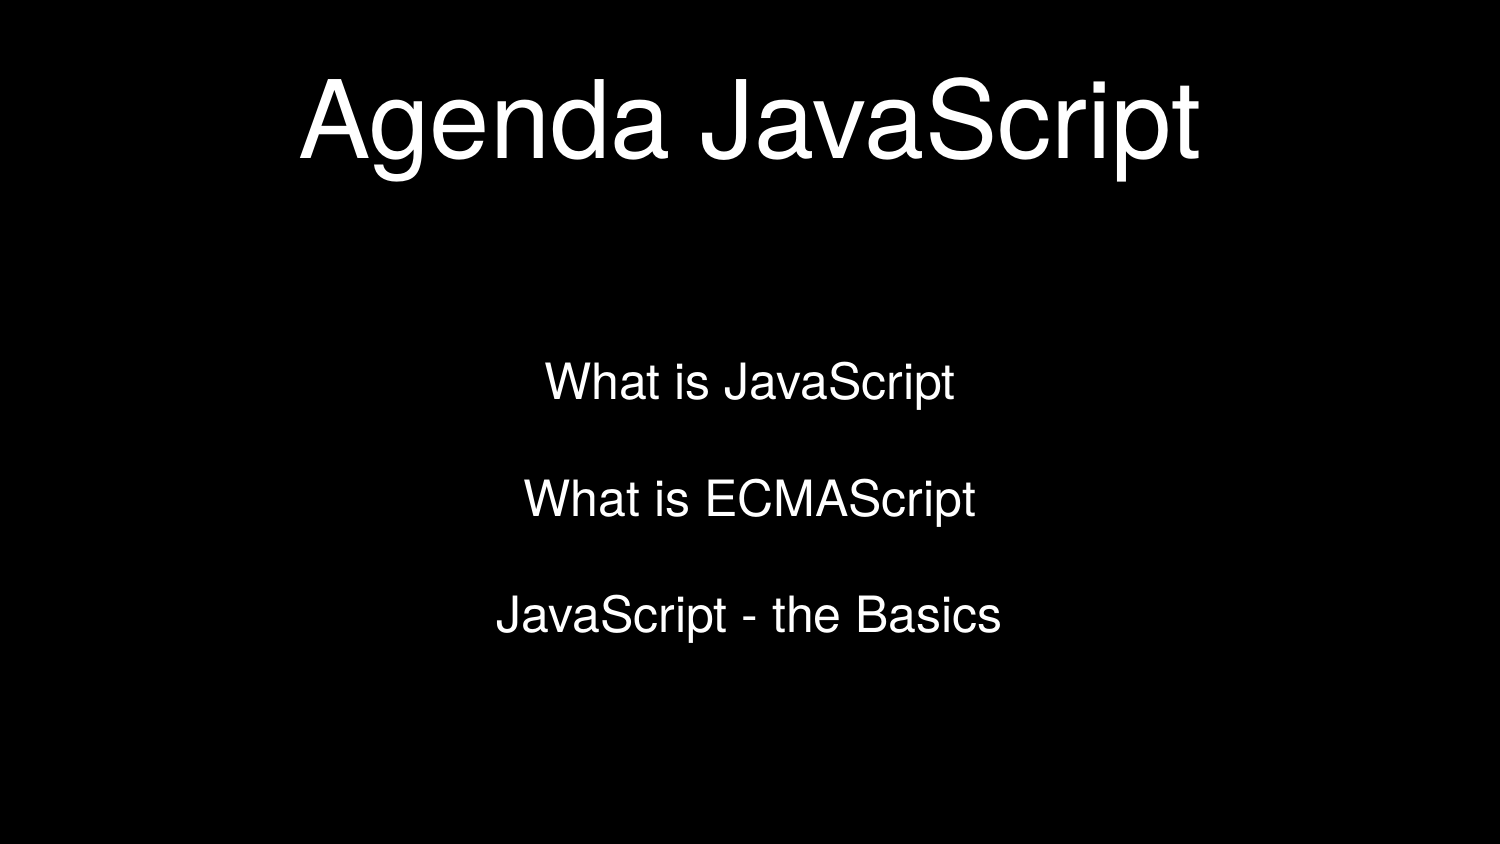

# Agenda JavaScript
What is JavaScript
What is ECMAScript
JavaScript - the Basics